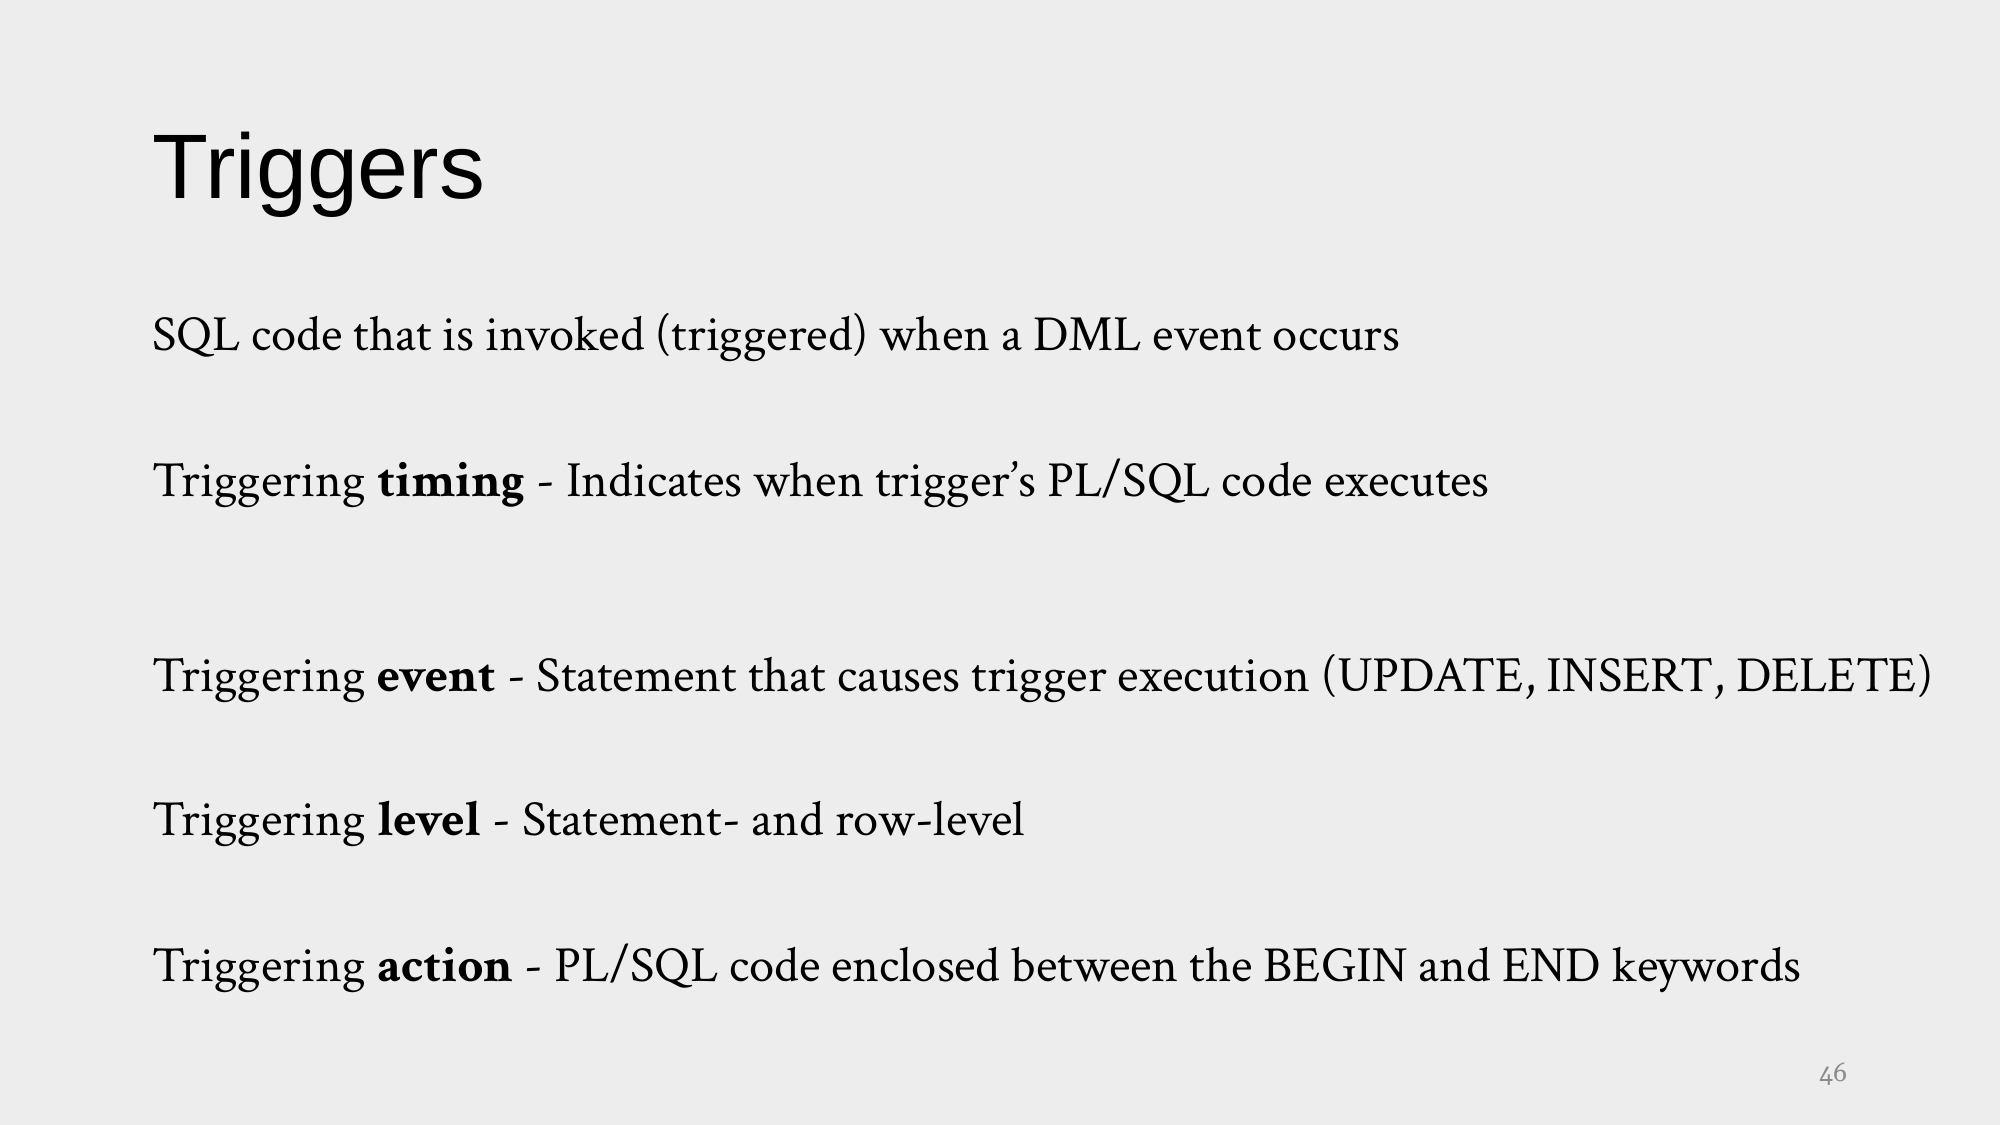

# Triggers
SQL code that is invoked (triggered) when a DML event occurs

Triggering timing - Indicates when trigger’s PL/SQL code executes

Triggering event - Statement that causes trigger execution (UPDATE, INSERT, DELETE)

Triggering level - Statement- and row-level

Triggering action - PL/SQL code enclosed between the BEGIN and END keywords

46